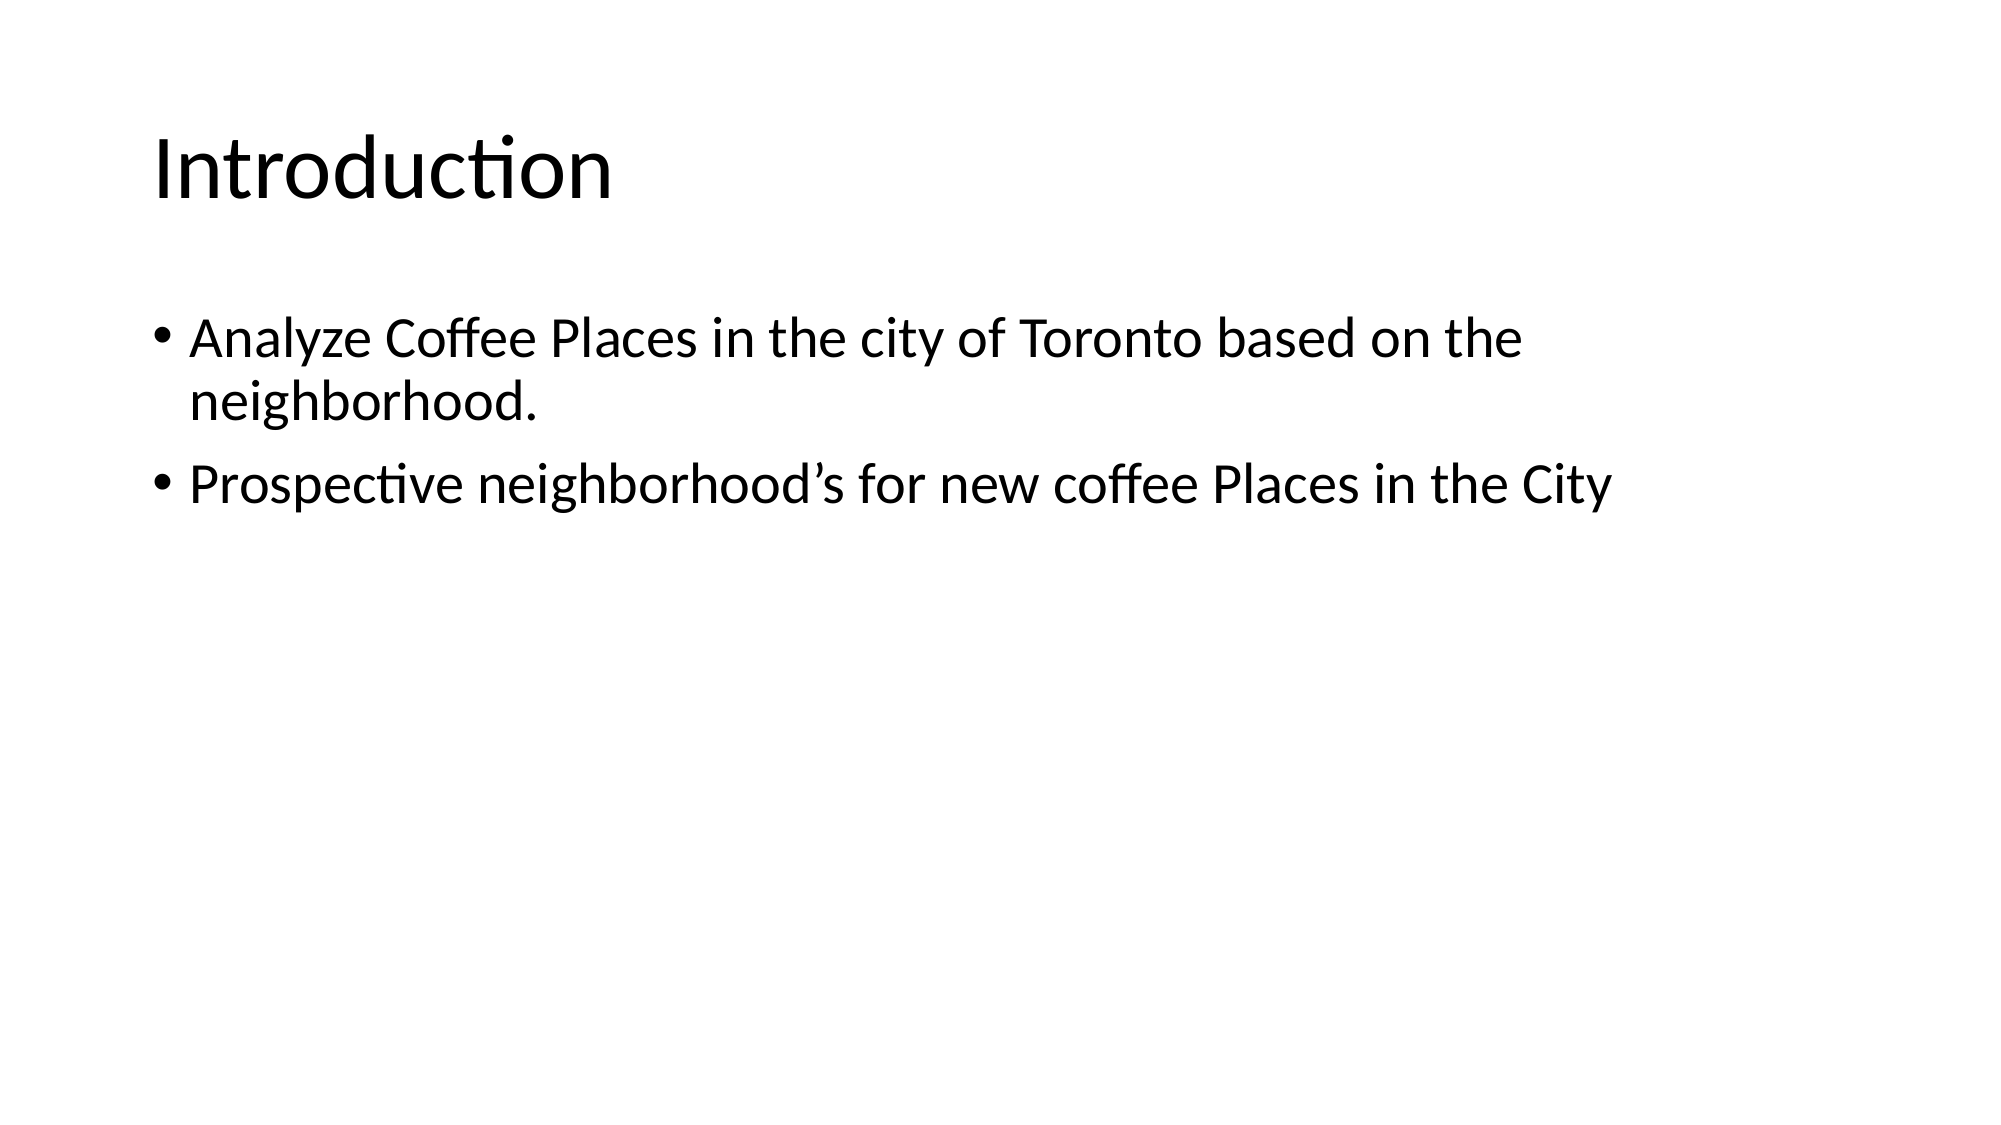

# Introduction
Analyze Coffee Places in the city of Toronto based on the neighborhood.
Prospective neighborhood’s for new coffee Places in the City